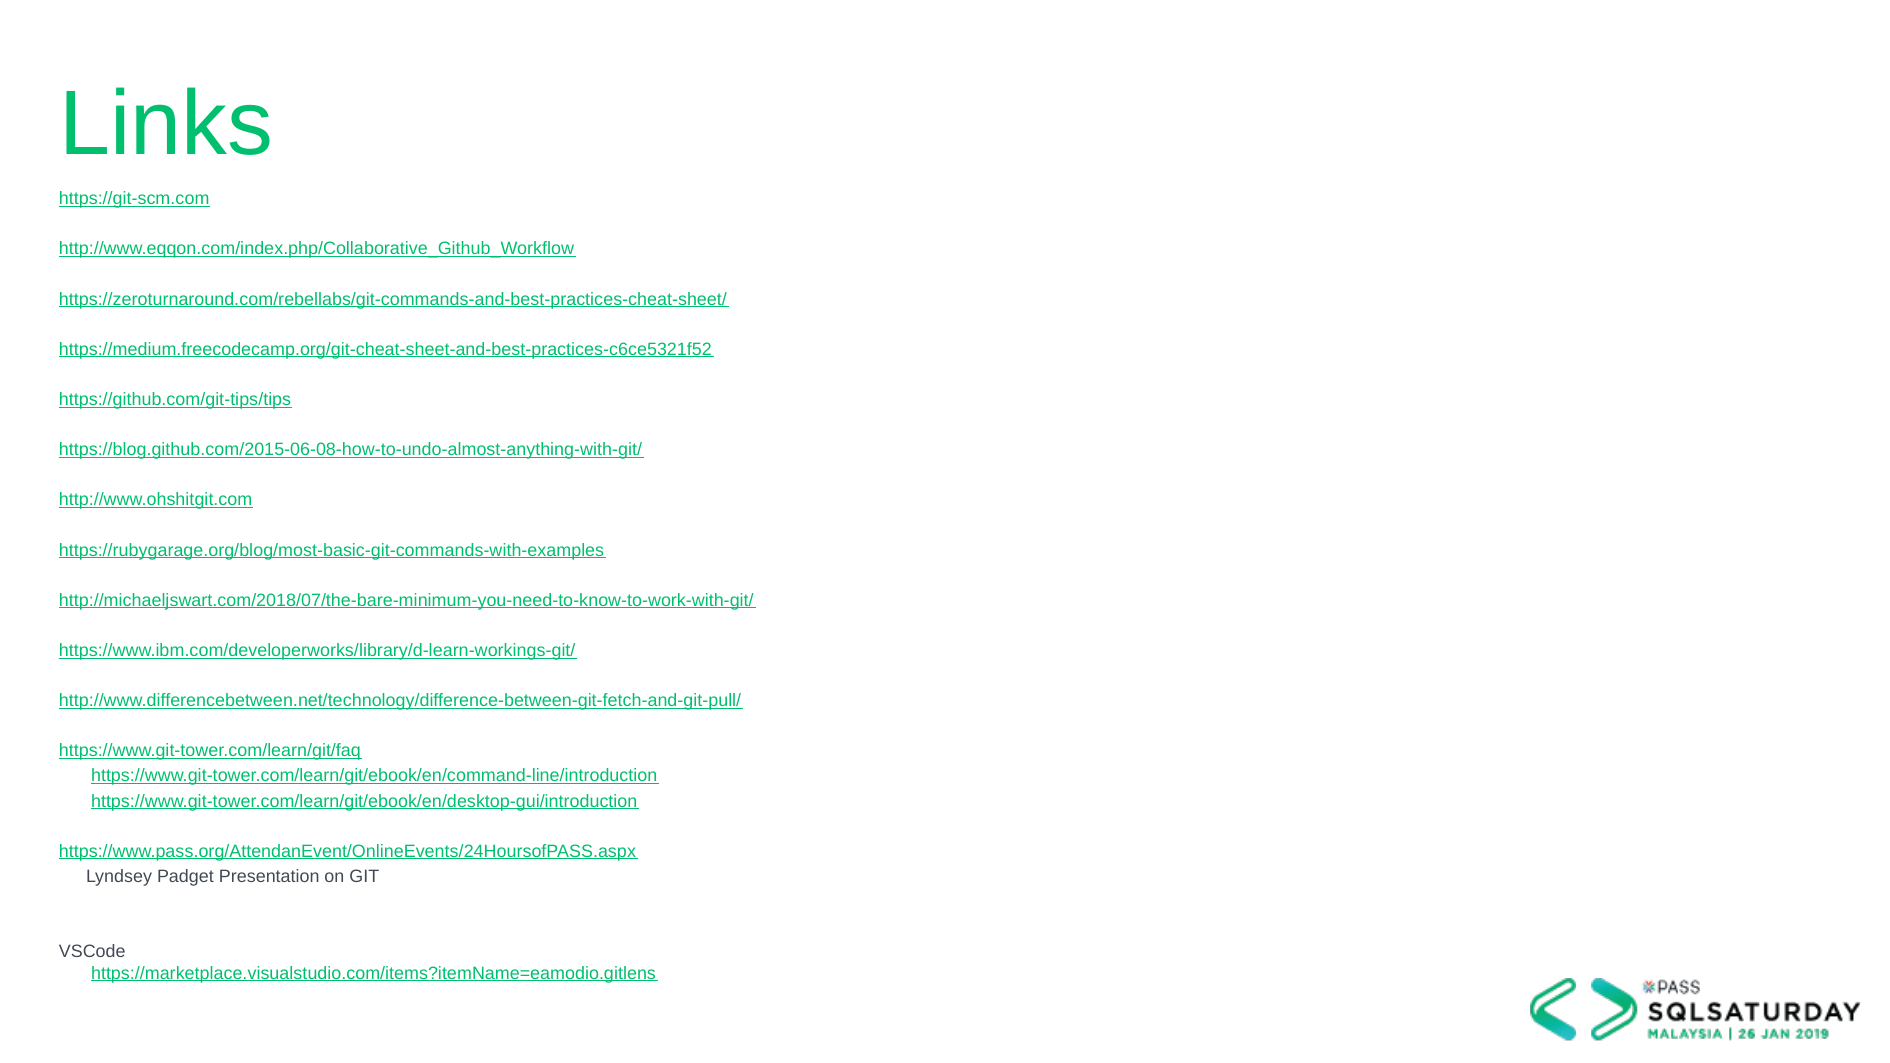

# Links

https://git-scm.com

http://www.eqqon.com/index.php/Collaborative_Github_Workflow

https://zeroturnaround.com/rebellabs/git-commands-and-best-practices-cheat-sheet/

https://medium.freecodecamp.org/git-cheat-sheet-and-best-practices-c6ce5321f52

https://github.com/git-tips/tips

https://blog.github.com/2015-06-08-how-to-undo-almost-anything-with-git/

http://www.ohshitgit.com

https://rubygarage.org/blog/most-basic-git-commands-with-examples

http://michaeljswart.com/2018/07/the-bare-minimum-you-need-to-know-to-work-with-git/

https://www.ibm.com/developerworks/library/d-learn-workings-git/

http://www.differencebetween.net/technology/difference-between-git-fetch-and-git-pull/

https://www.git-tower.com/learn/git/faq
	 https://www.git-tower.com/learn/git/ebook/en/command-line/introduction
	 https://www.git-tower.com/learn/git/ebook/en/desktop-gui/introduction

https://www.pass.org/AttendanEvent/OnlineEvents/24HoursofPASS.aspx
	Lyndsey Padget Presentation on GIT

VSCode
	 https://marketplace.visualstudio.com/items?itemName=eamodio.gitlens